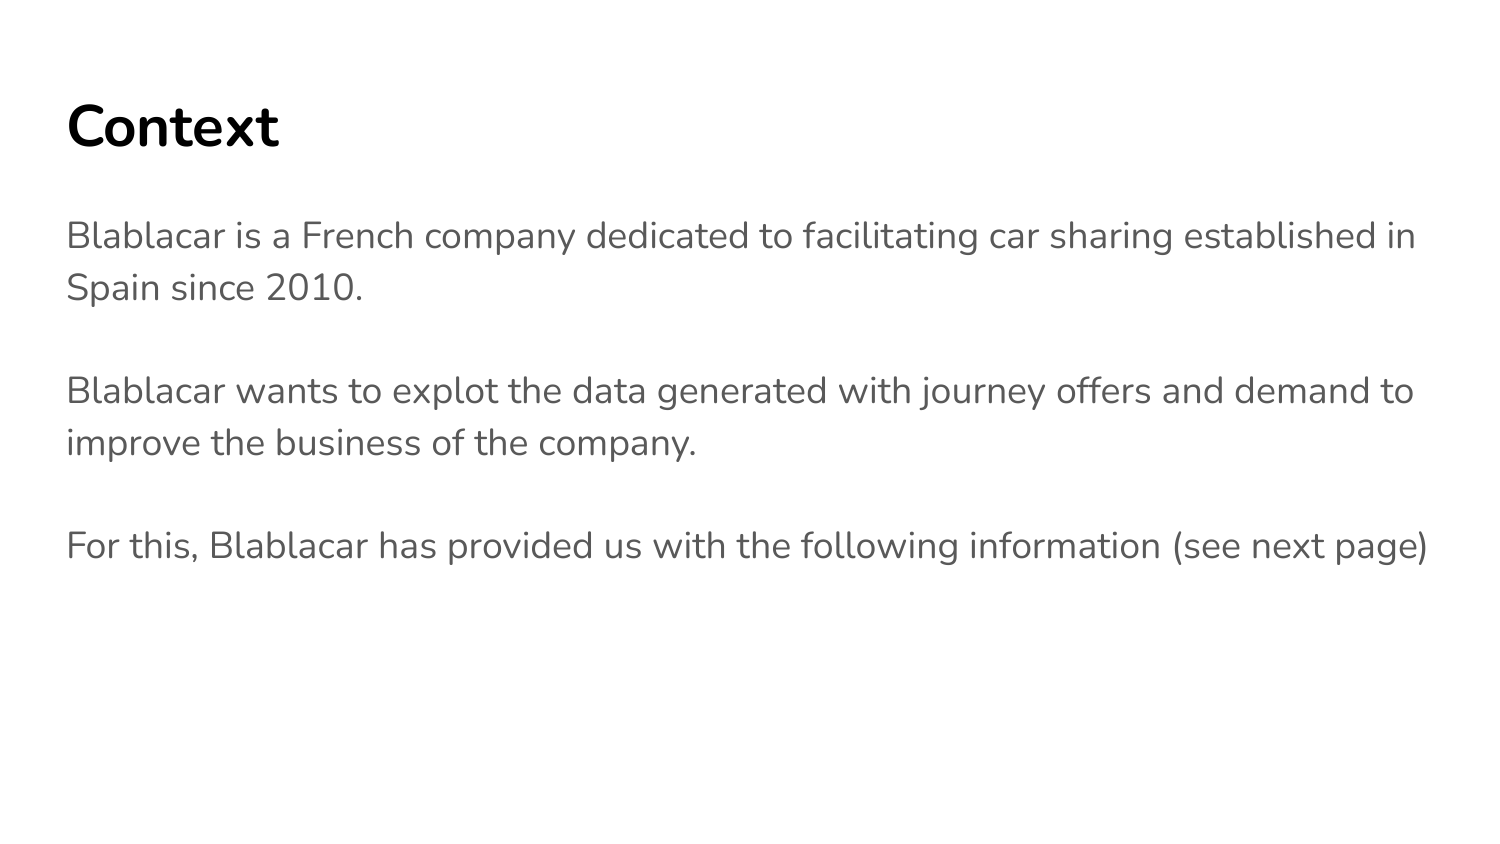

# Context
Blablacar is a French company dedicated to facilitating car sharing established in Spain since 2010.

Blablacar wants to explot the data generated with journey offers and demand to improve the business of the company.

For this, Blablacar has provided us with the following information (see next page)